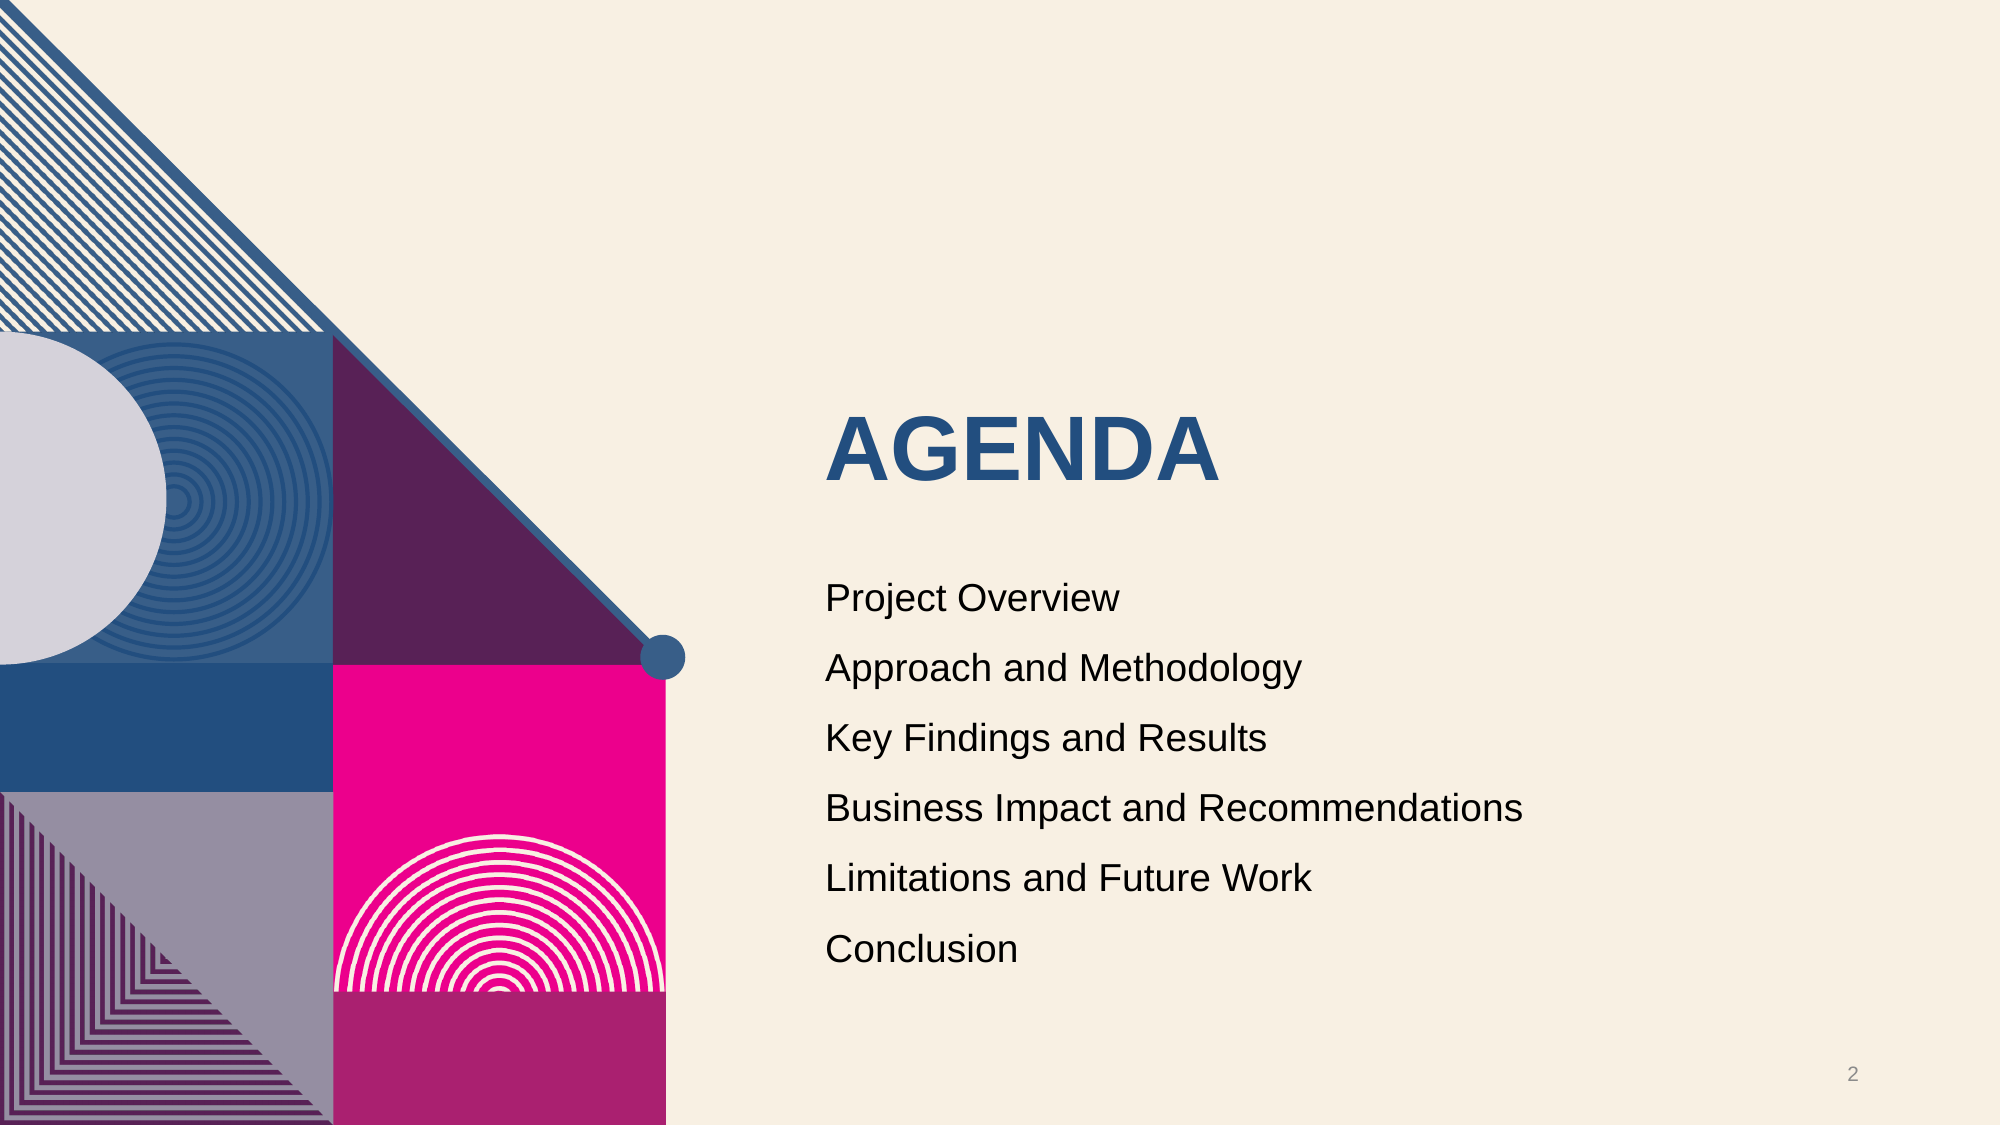

# Agenda
Project Overview
Approach and Methodology
Key Findings and Results
Business Impact and Recommendations
Limitations and Future Work
Conclusion
2